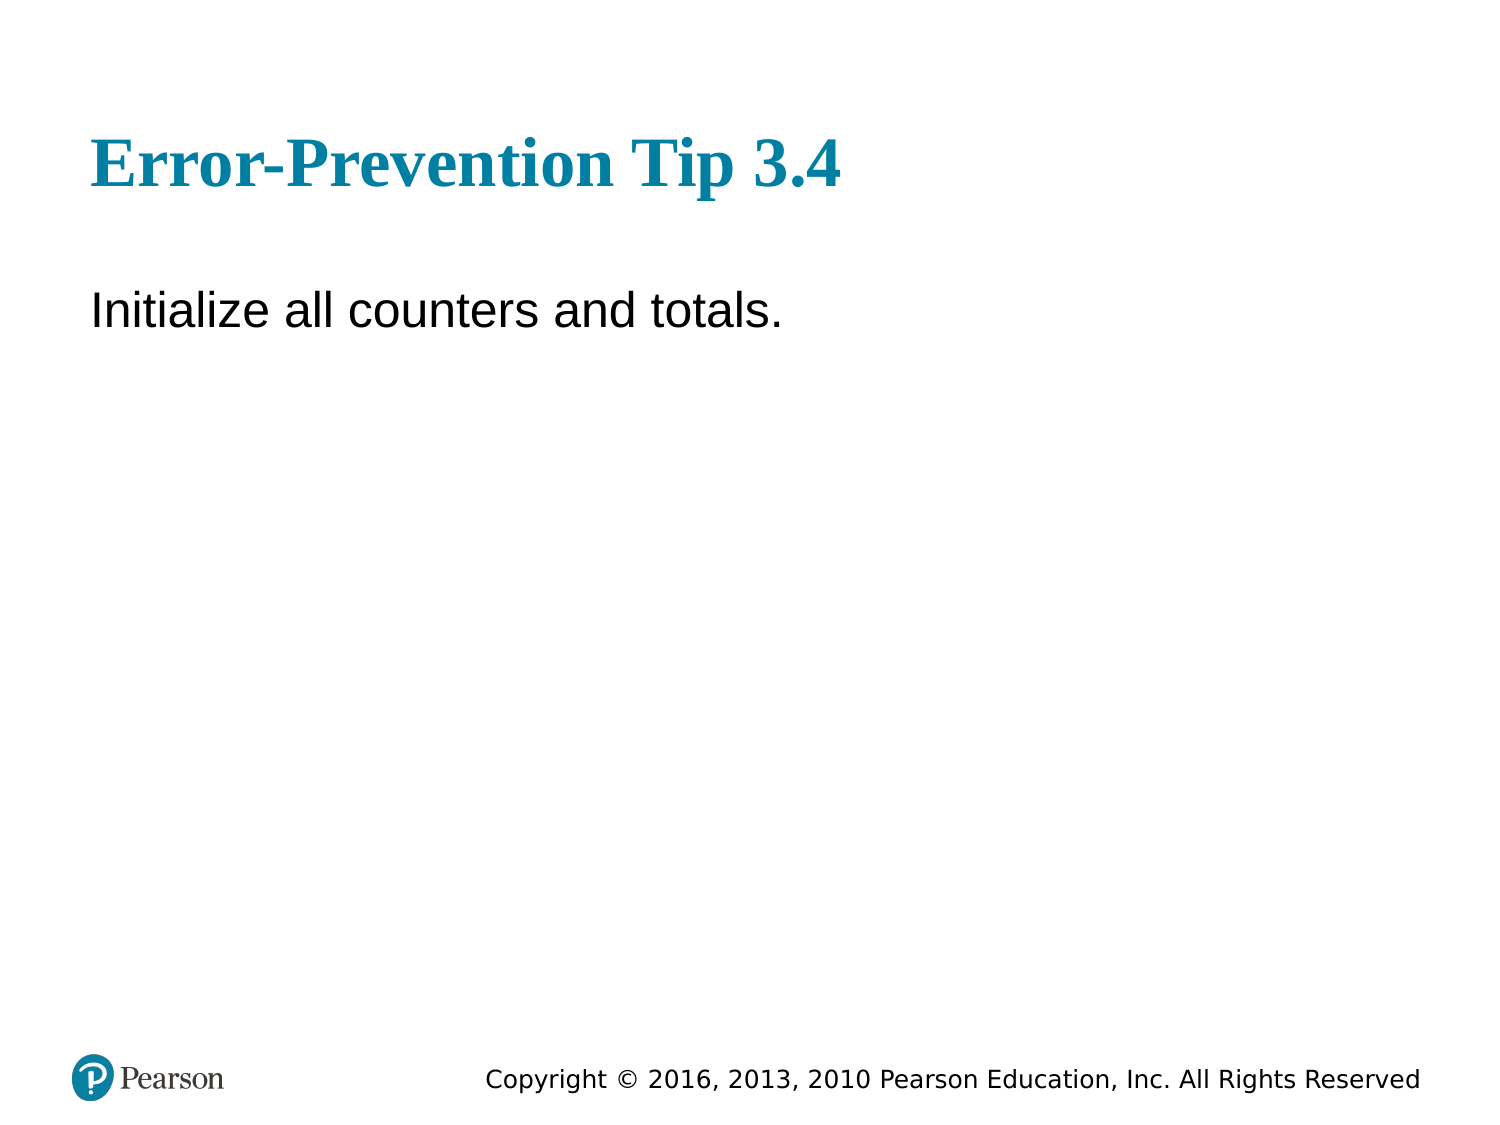

# Error-Prevention Tip 3.4
Initialize all counters and totals.